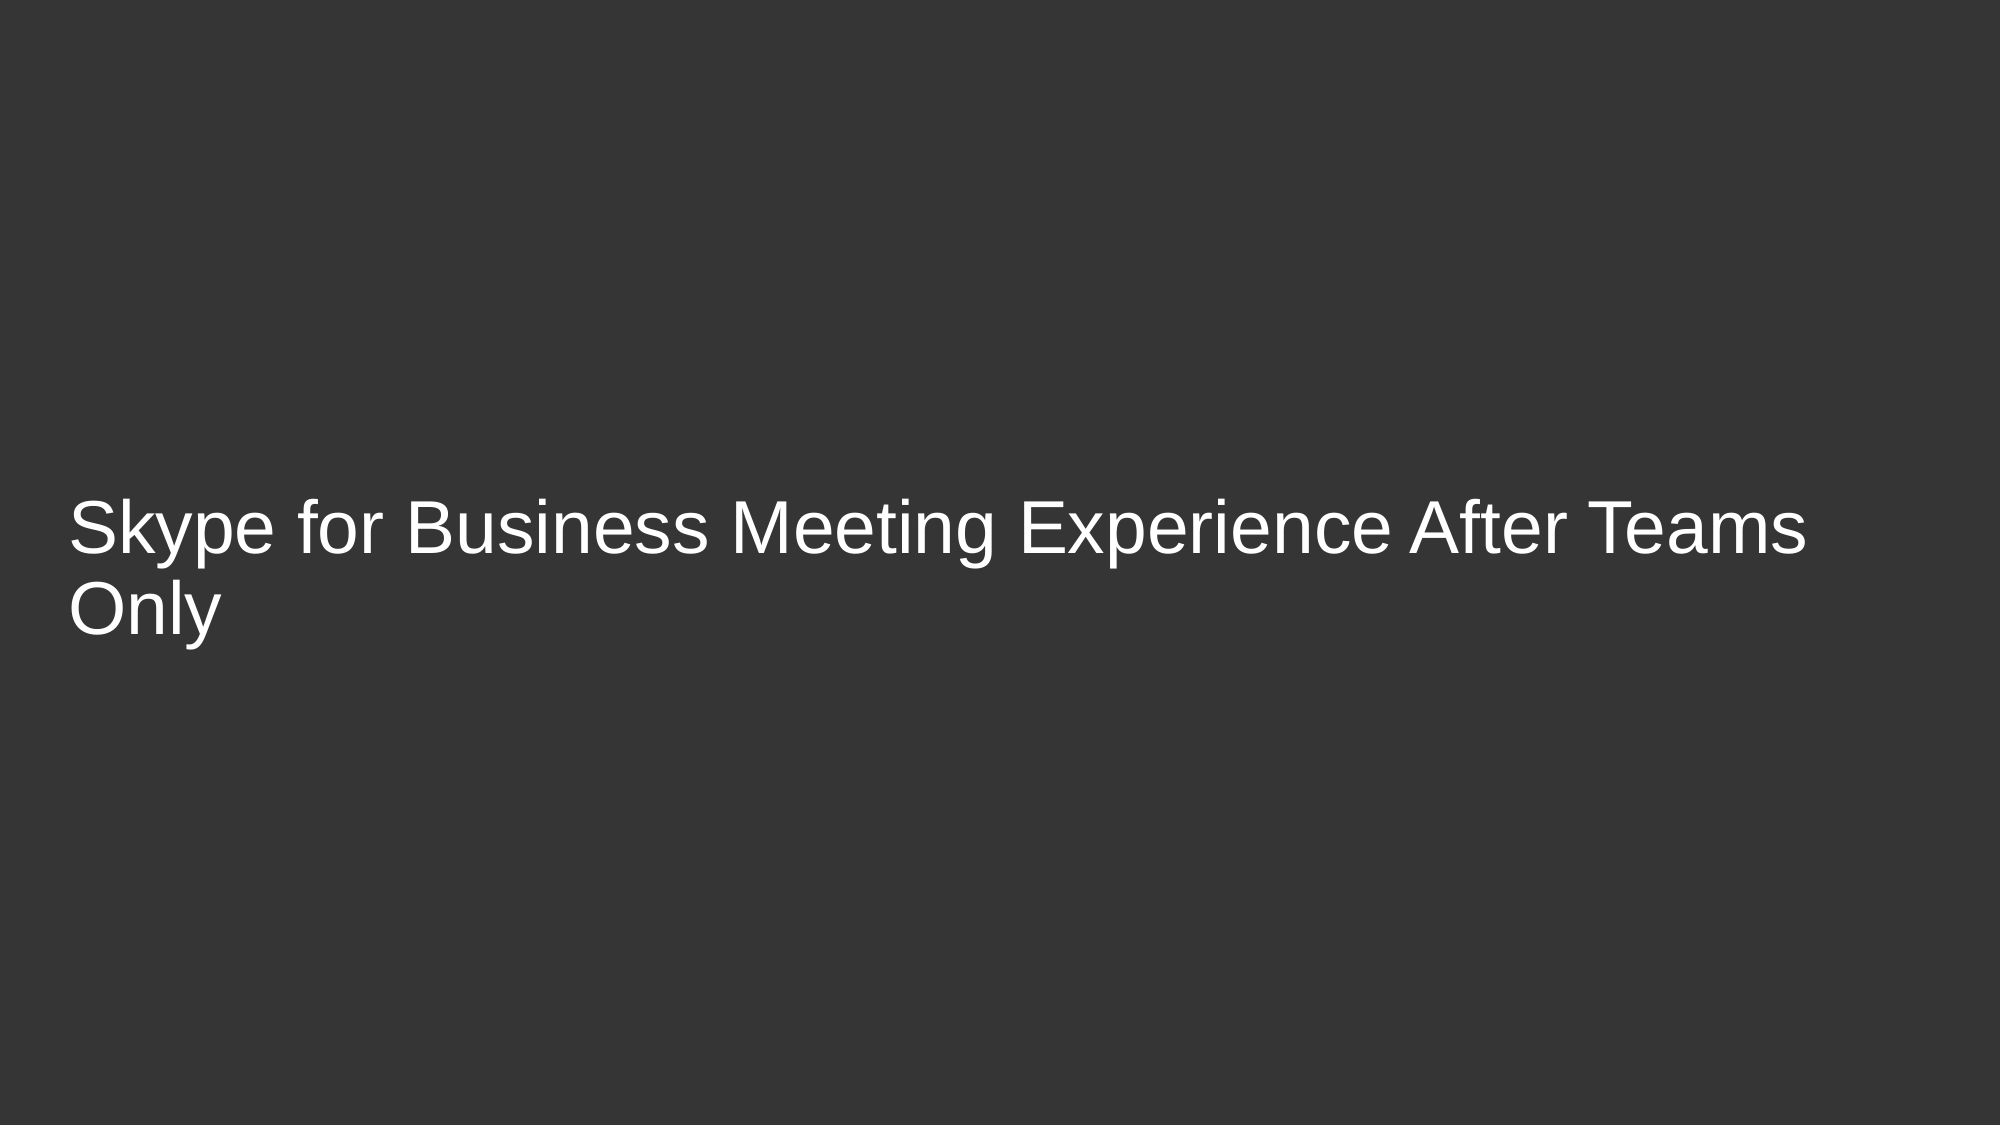

Skype for Business Meeting Experience After Teams Only